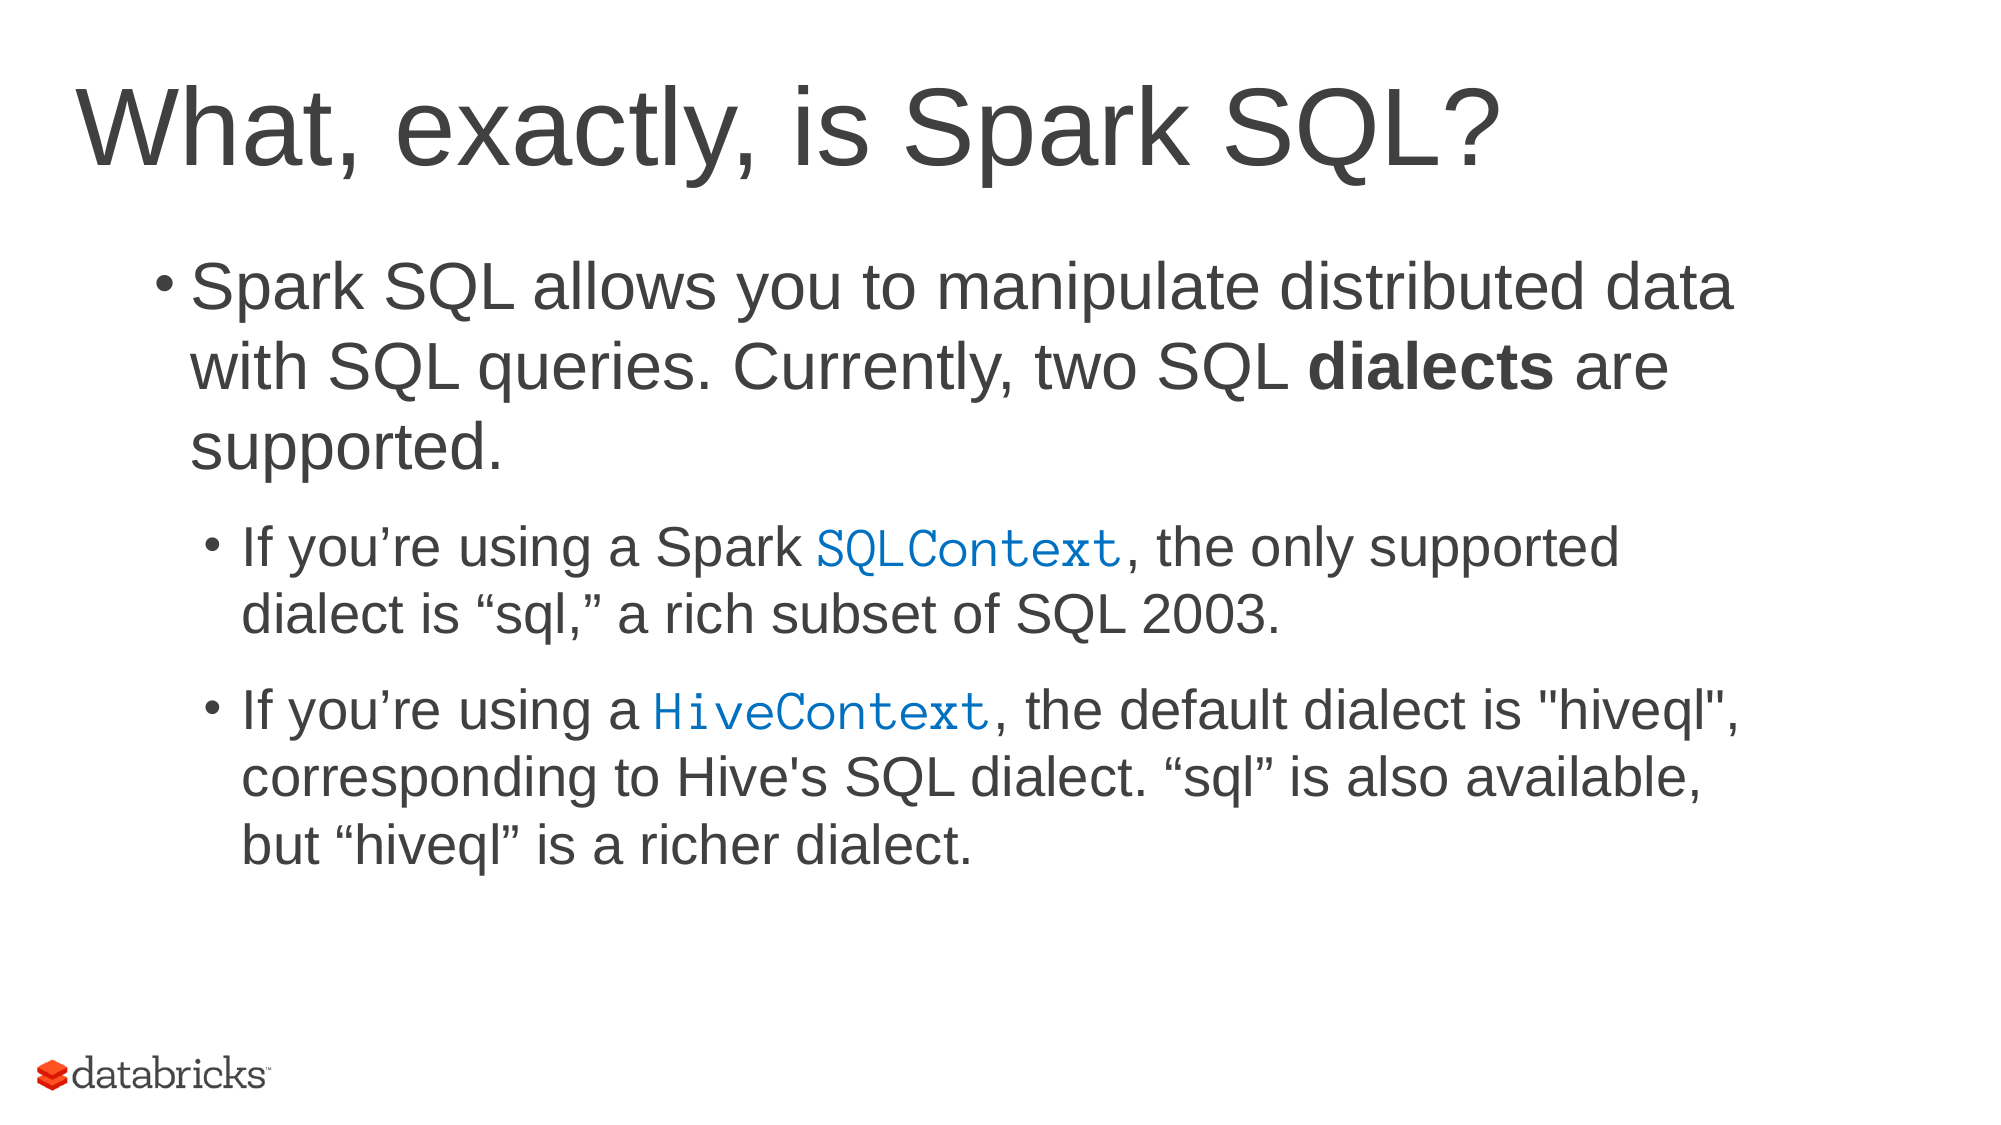

# What, exactly, is Spark SQL?
Spark SQL allows you to manipulate distributed data with SQL queries. Currently, two SQL dialects are supported.
If you’re using a Spark SQLContext, the only supported dialect is “sql,” a rich subset of SQL 2003.
If you’re using a HiveContext, the default dialect is "hiveql", corresponding to Hive's SQL dialect. “sql” is also available, but “hiveql” is a richer dialect.